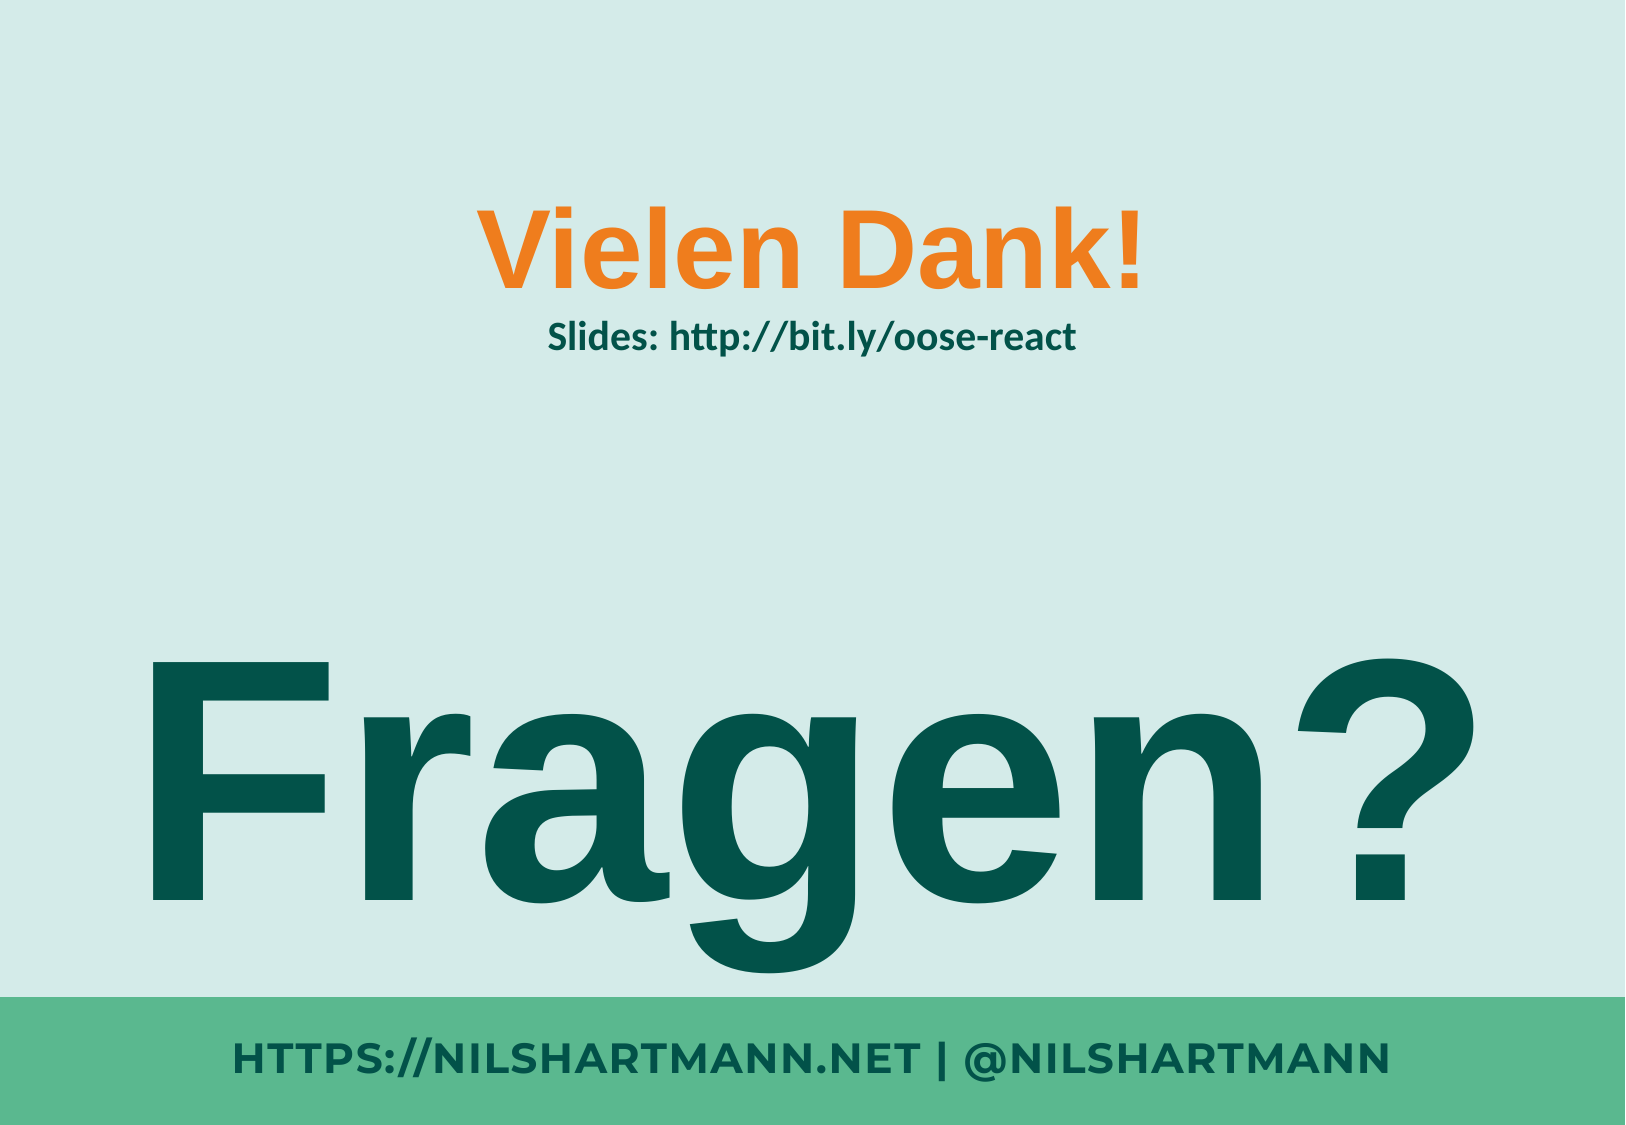

Vielen Dank!
Slides: http://bit.ly/oose-react
Fragen?
# HTTPS://NILSHARTMANN.NET | @nilshartmann